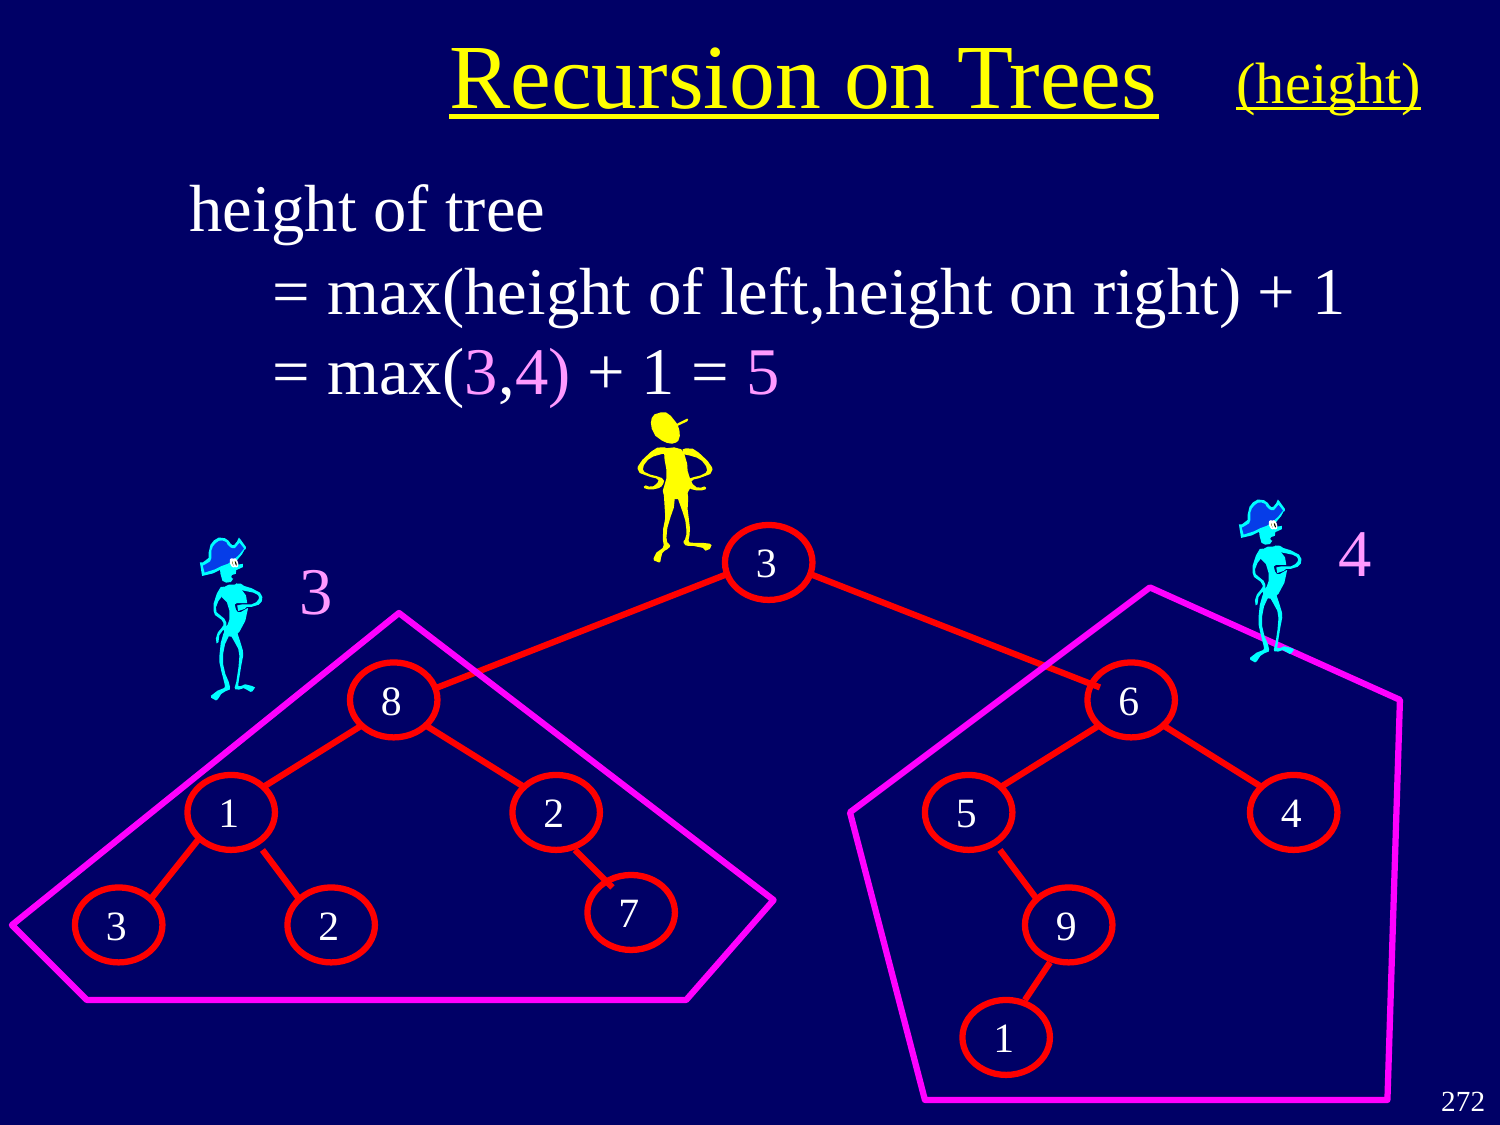

Recursion on Trees
(height)
height of tree
= max(height of left,height on right) + 1
= max(3,4) + 1 = 5

4

3

8

6

1

2

5

4

7

3

2

9

1

3